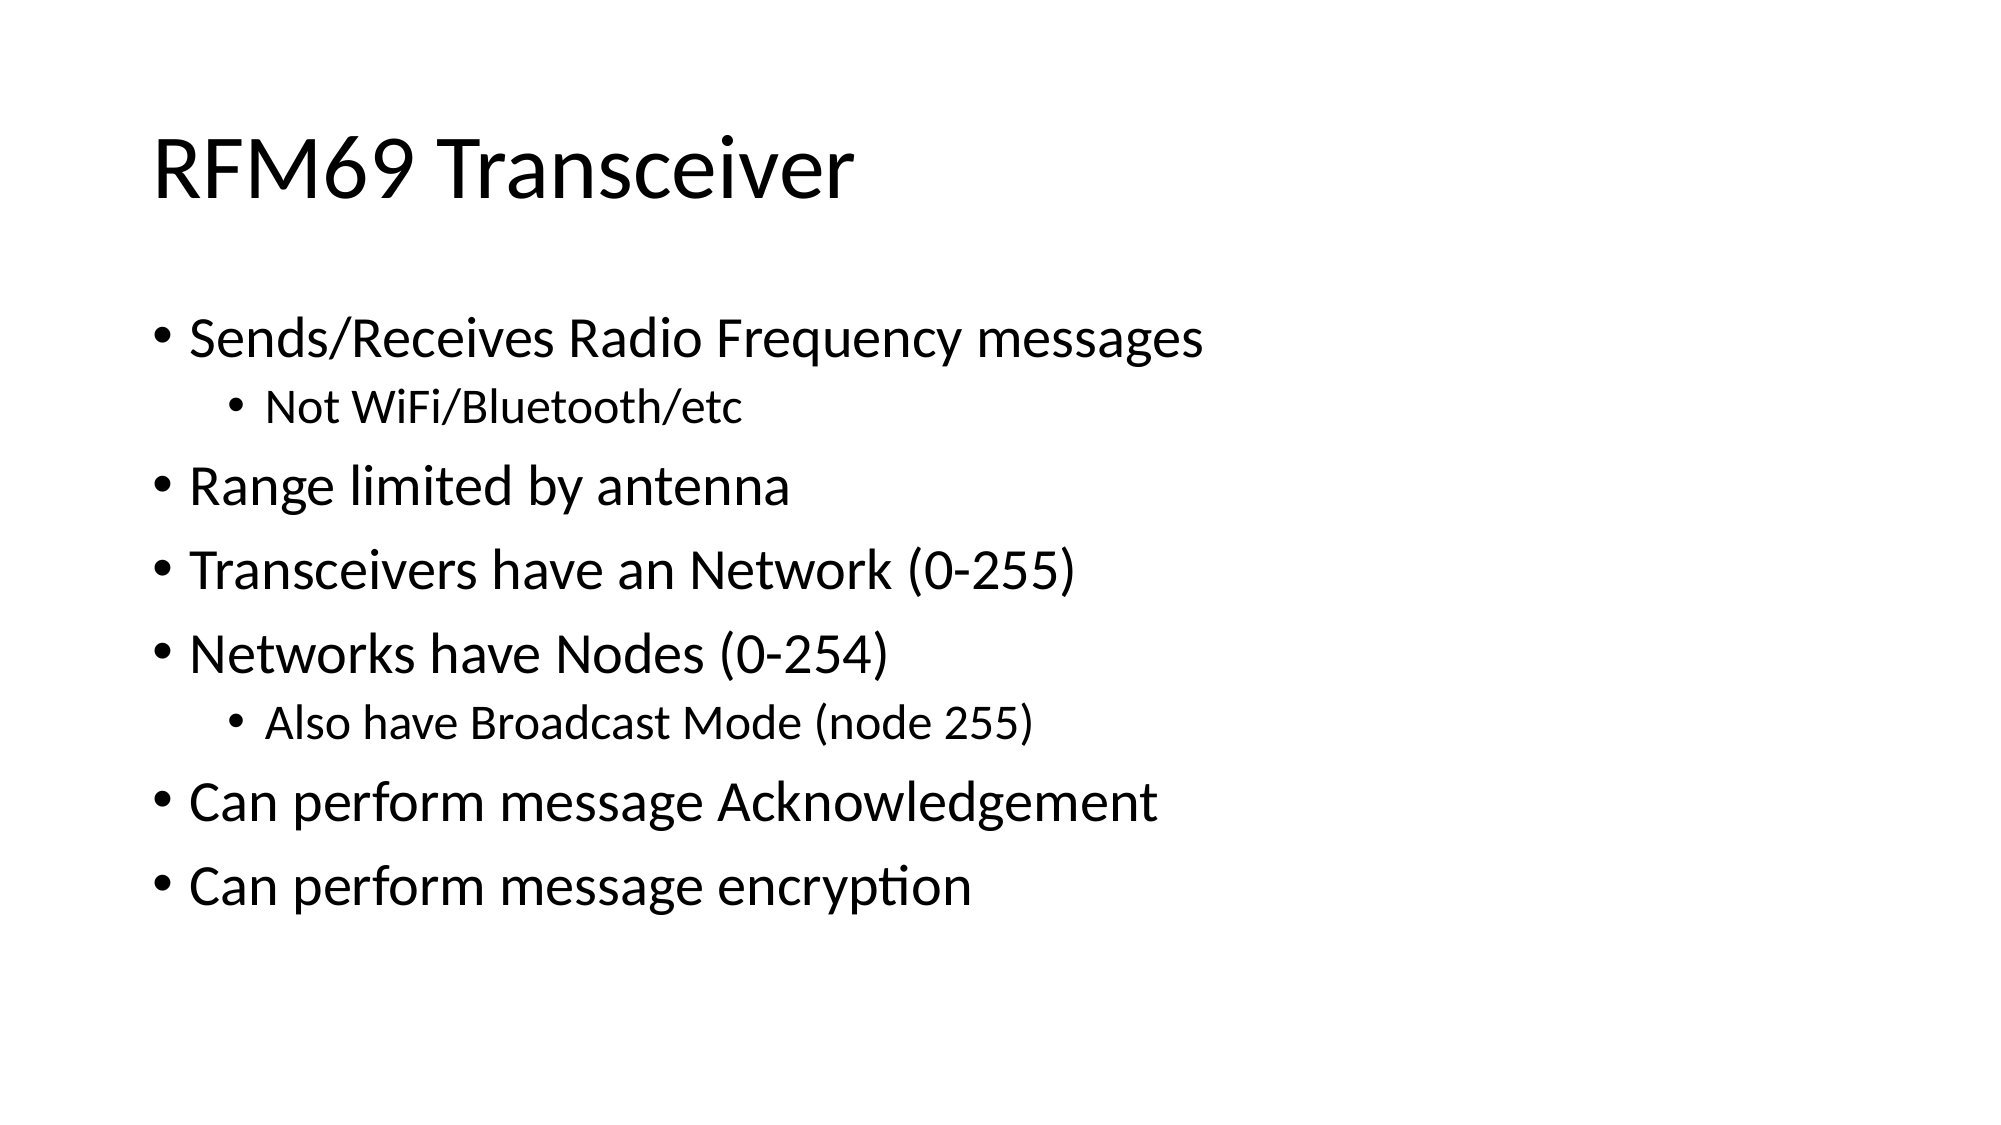

# RFM69 Transceiver
Sends/Receives Radio Frequency messages
Not WiFi/Bluetooth/etc
Range limited by antenna
Transceivers have an Network (0-255)
Networks have Nodes (0-254)
Also have Broadcast Mode (node 255)
Can perform message Acknowledgement
Can perform message encryption